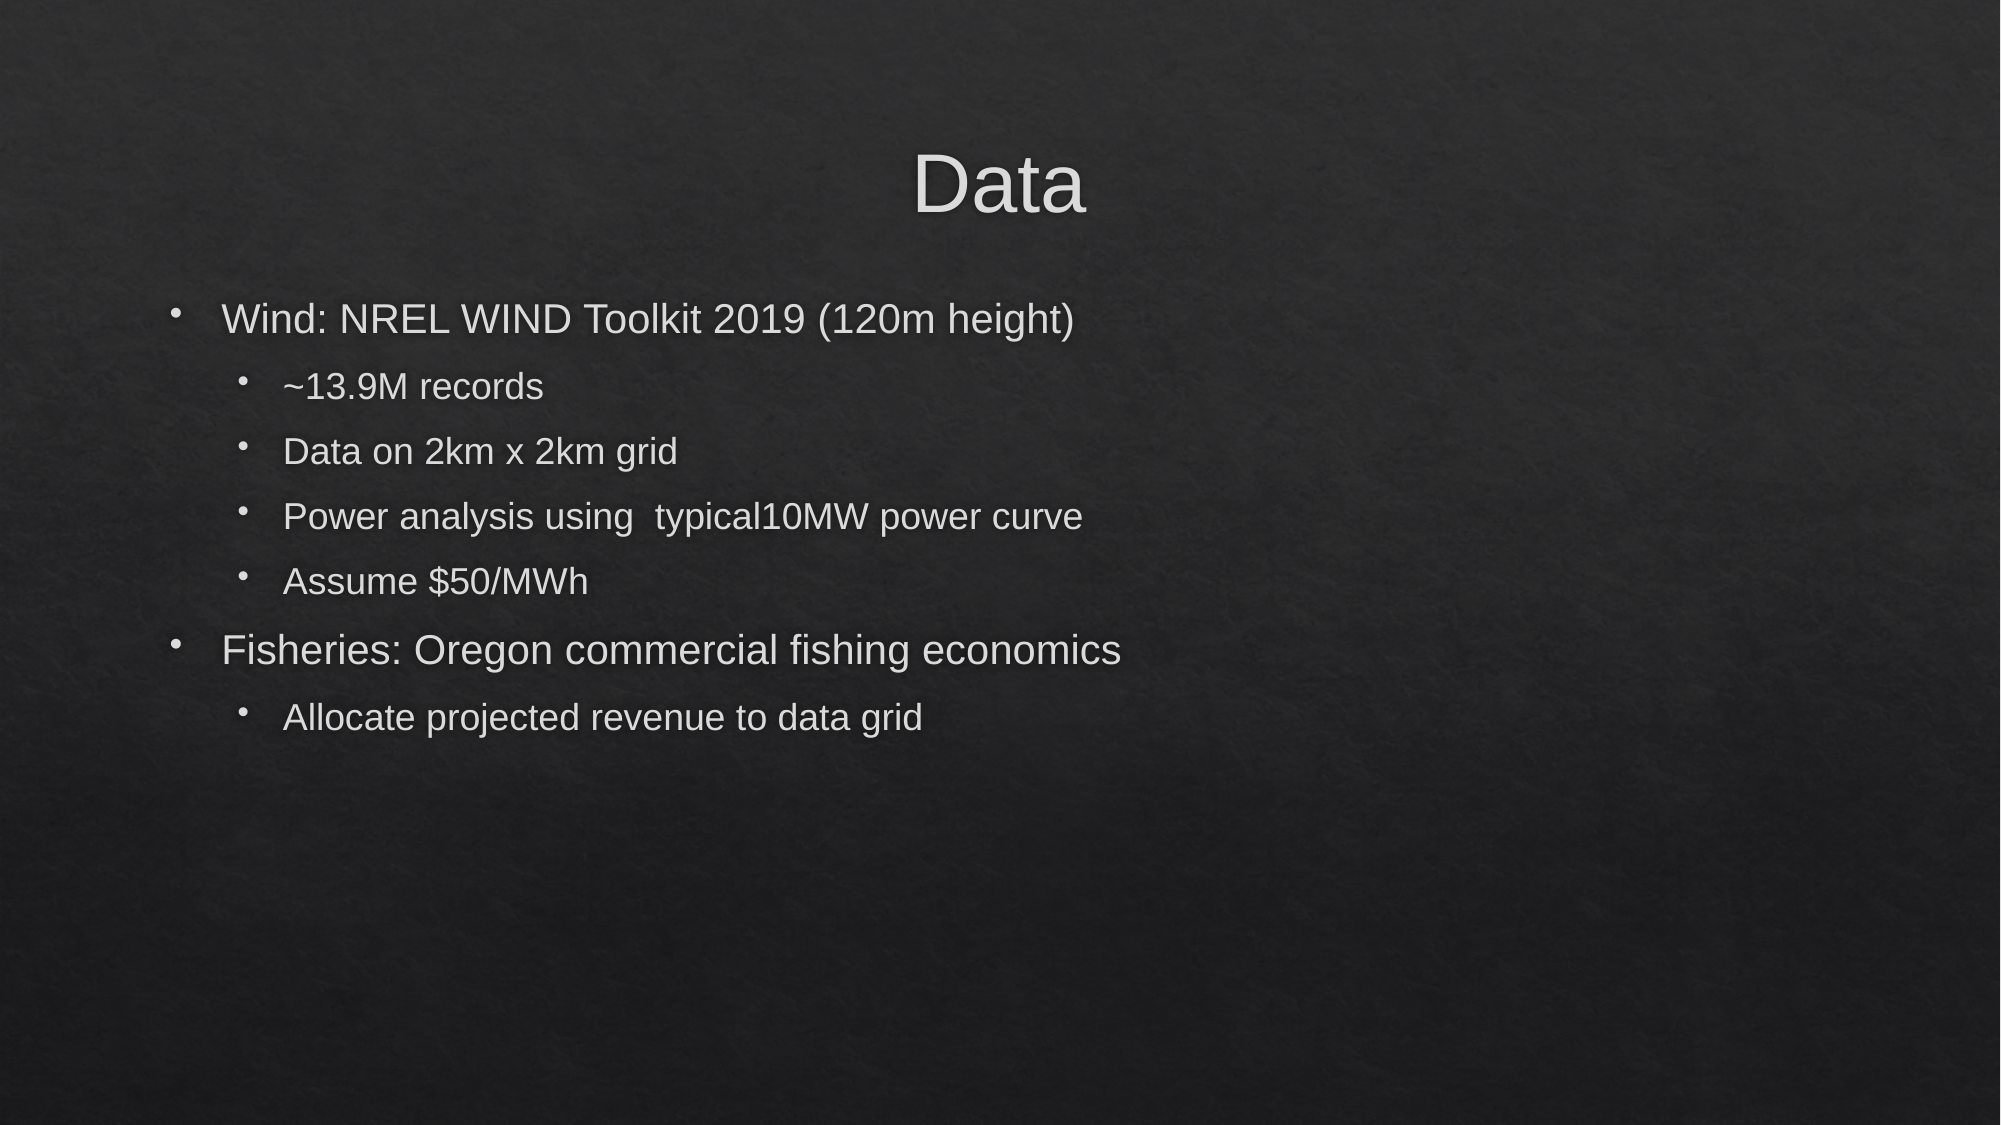

# Data
Wind: NREL WIND Toolkit 2019 (120m height)
~13.9M records
Data on 2km x 2km grid
Power analysis using  typical10MW power curve
Assume $50/MWh
Fisheries: Oregon commercial fishing economics
Allocate projected revenue to data grid